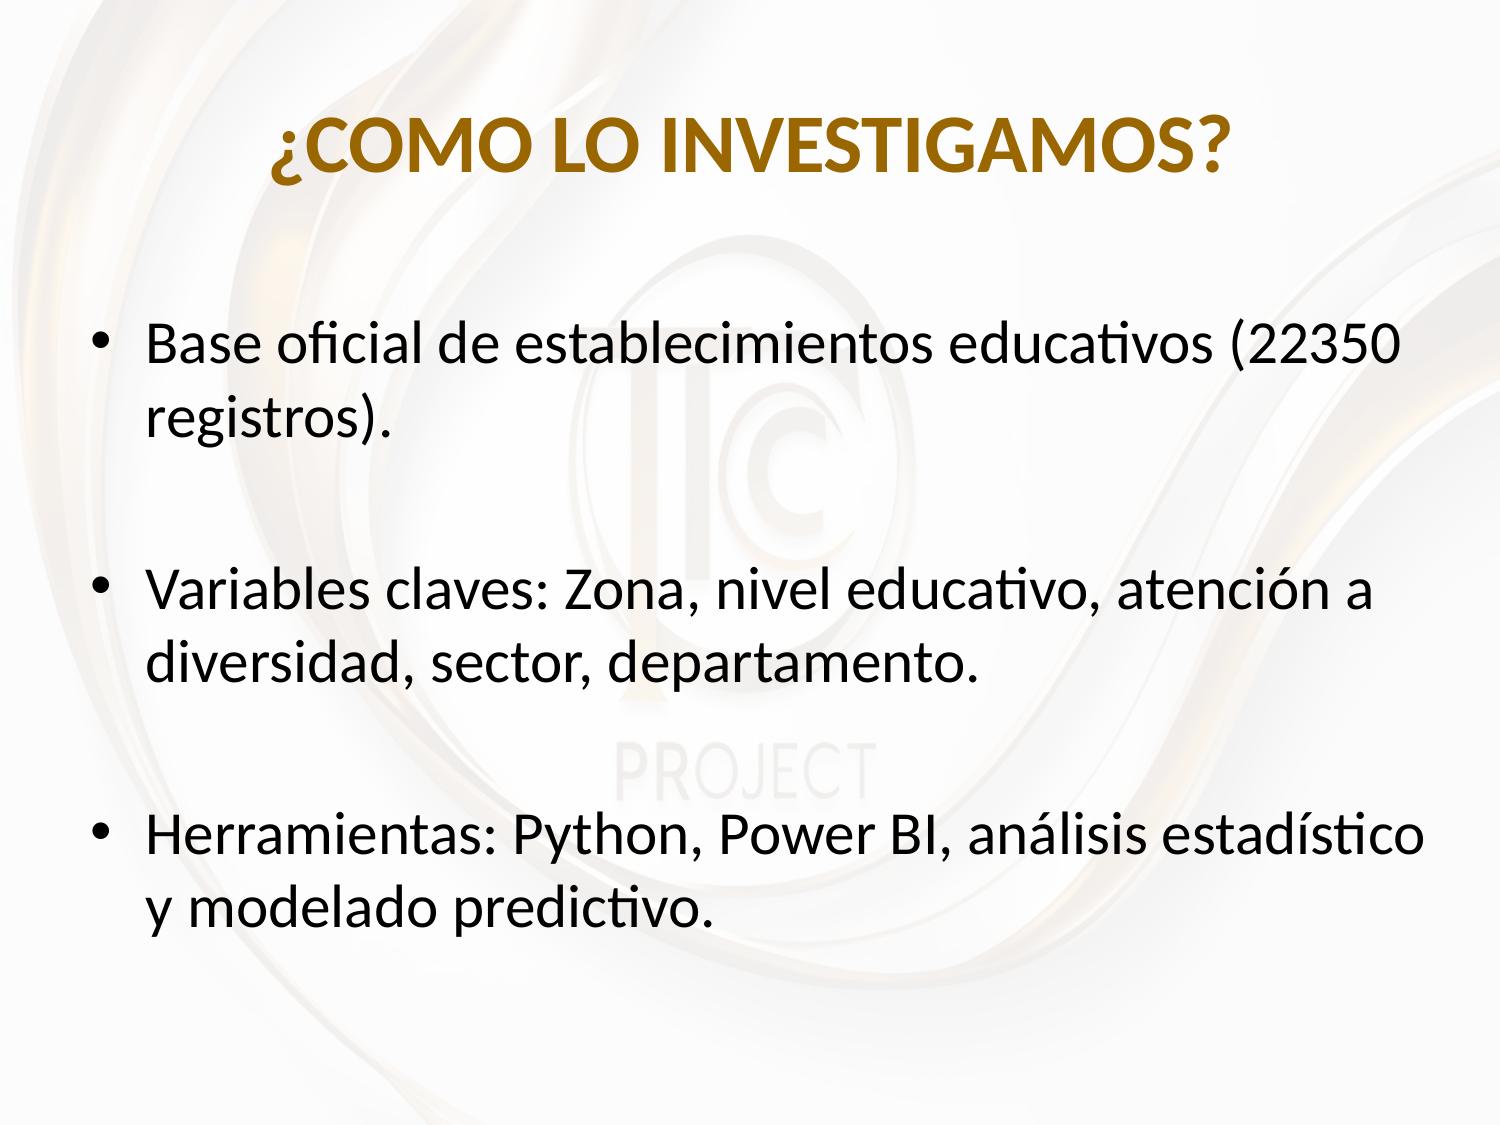

# ¿COMO LO INVESTIGAMOS?

Base oficial de establecimientos educativos (22350 registros).

Variables claves: Zona, nivel educativo, atención a diversidad, sector, departamento.

Herramientas: Python, Power BI, análisis estadístico y modelado predictivo.